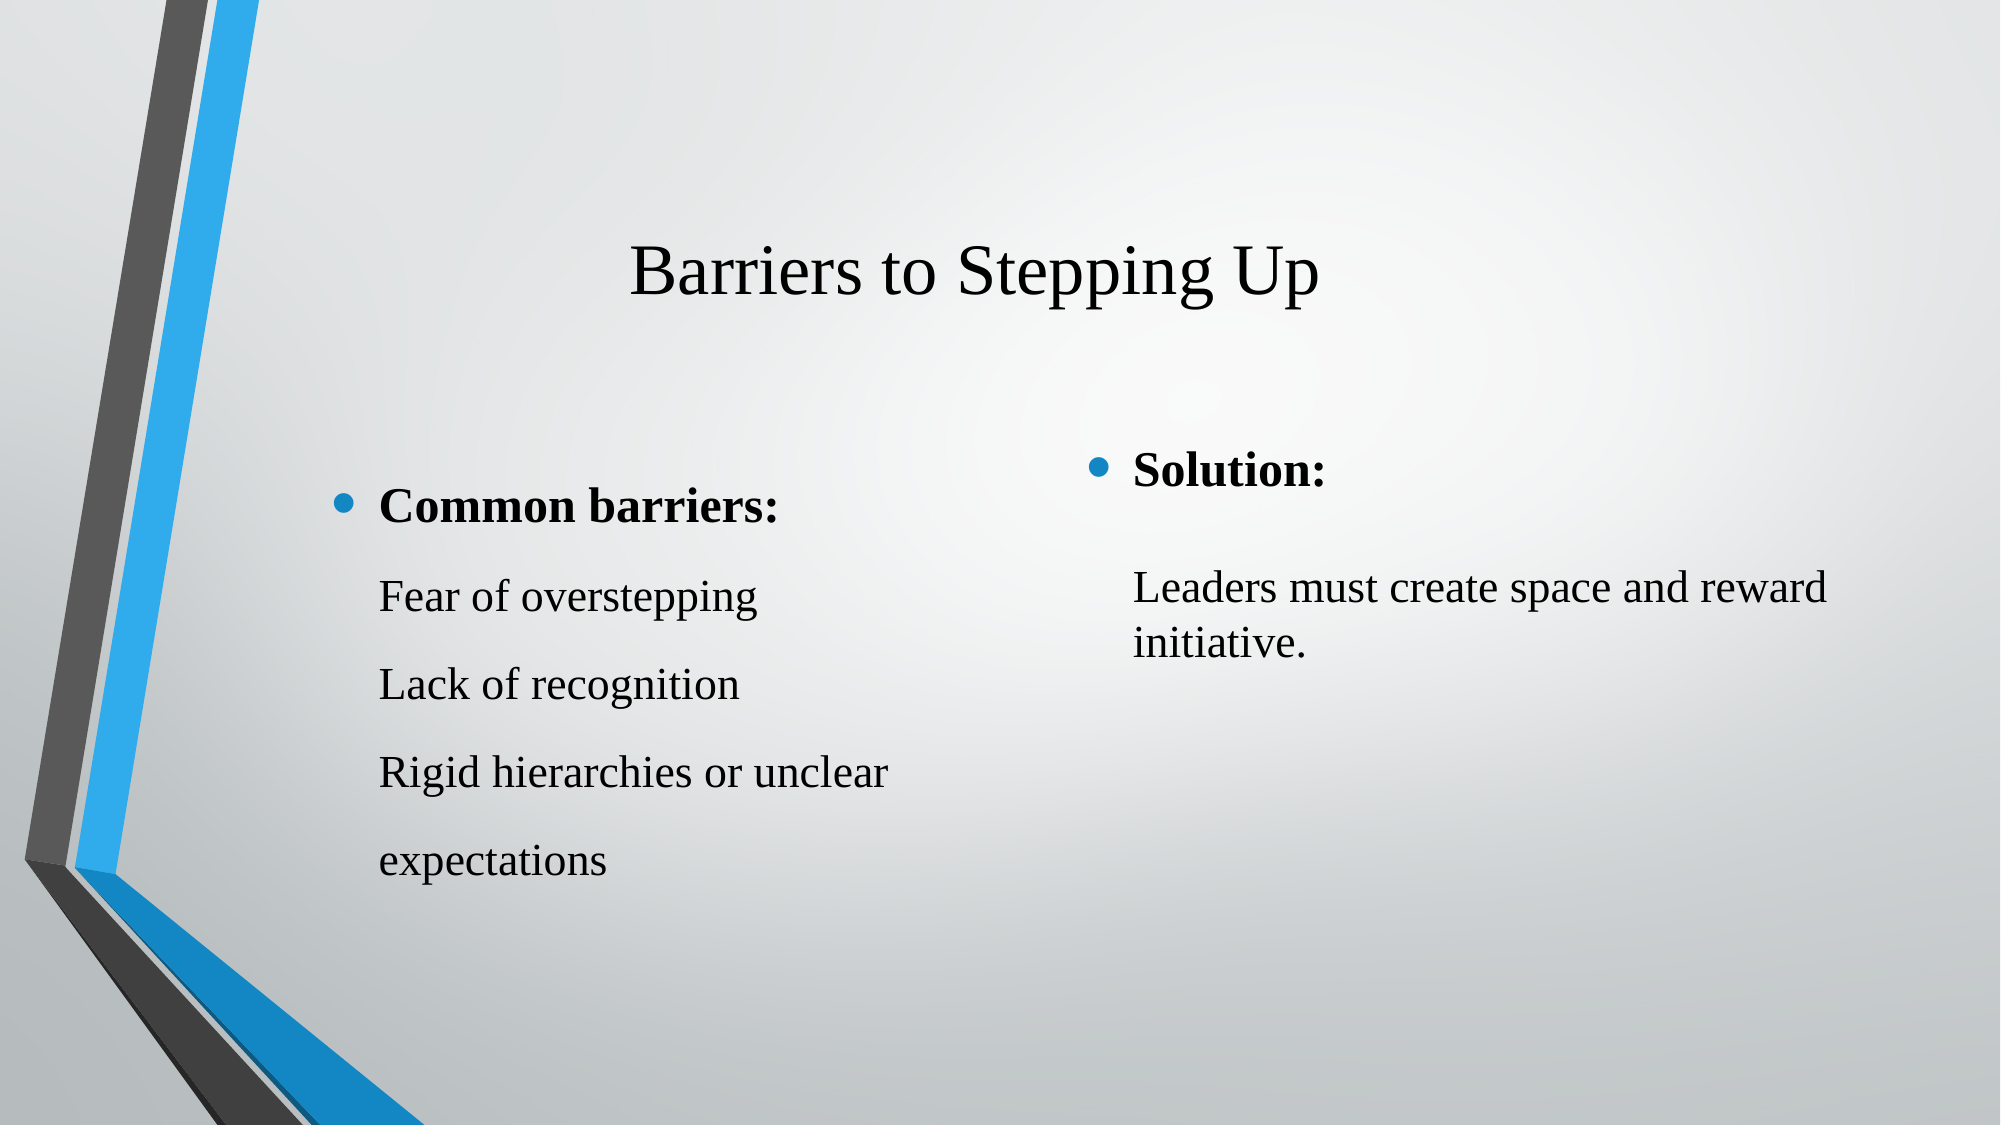

# Barriers to Stepping Up
Common barriers:
Fear of overstepping
Lack of recognition
Rigid hierarchies or unclear expectations
Solution:
Leaders must create space and reward initiative.